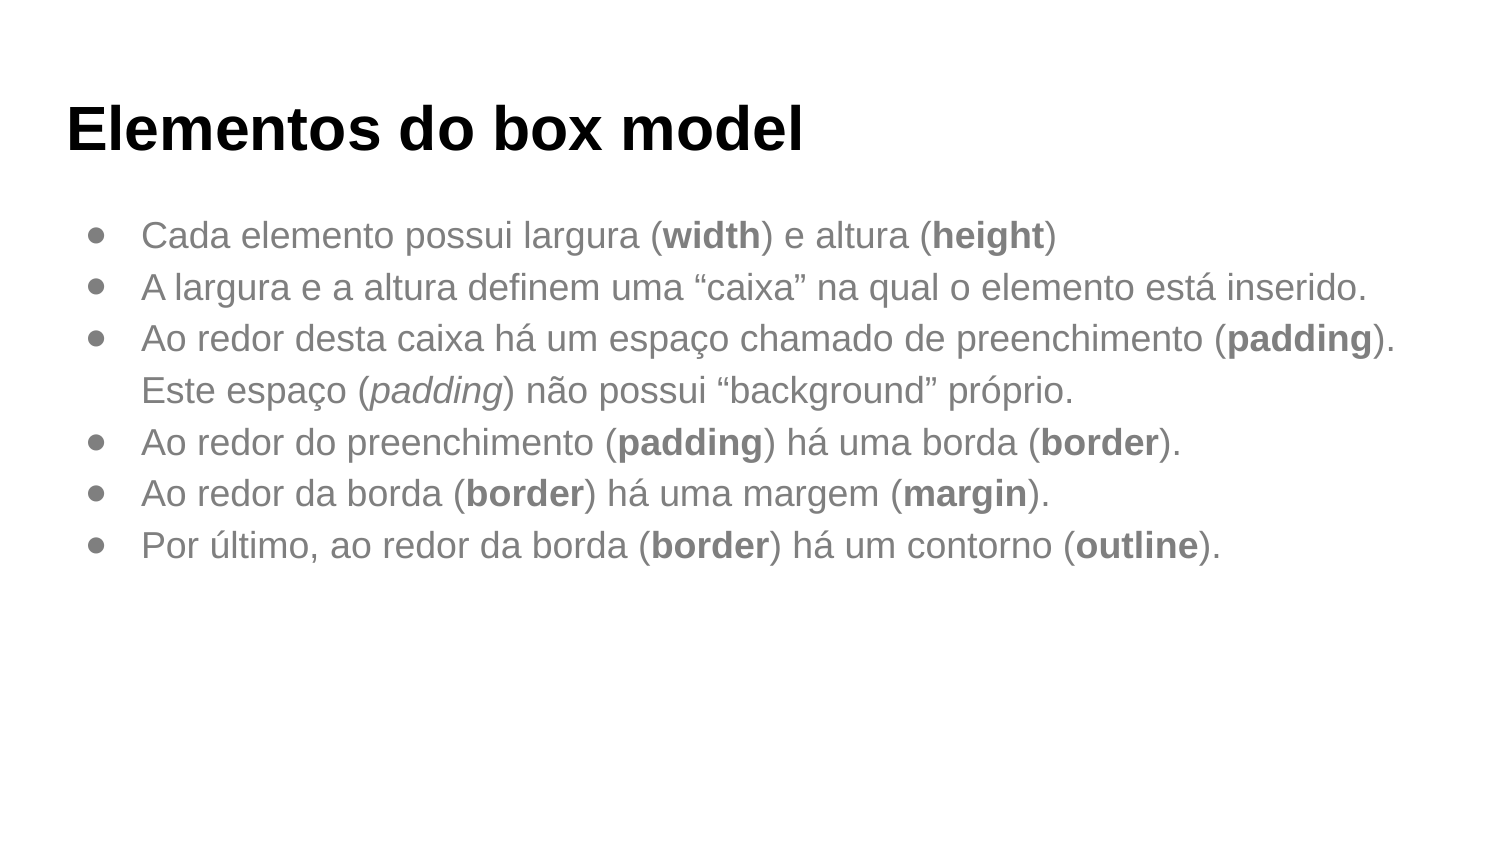

# Elementos do box model
Cada elemento possui largura (width) e altura (height)
A largura e a altura definem uma “caixa” na qual o elemento está inserido.
Ao redor desta caixa há um espaço chamado de preenchimento (padding).
Este espaço (padding) não possui “background” próprio.
Ao redor do preenchimento (padding) há uma borda (border).
Ao redor da borda (border) há uma margem (margin).
Por último, ao redor da borda (border) há um contorno (outline).